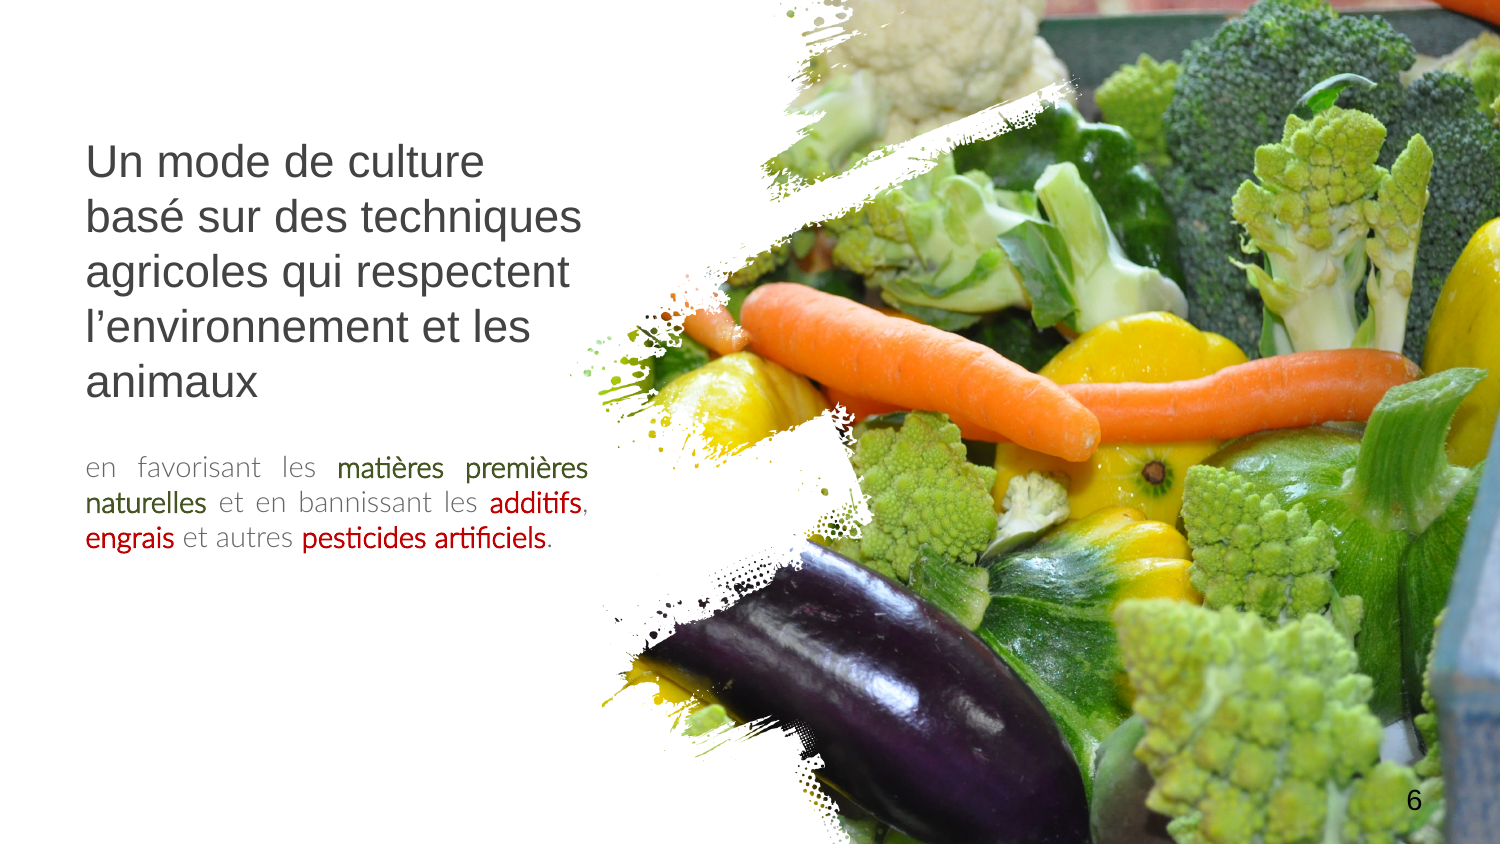

Un mode de culture basé sur des techniques agricoles qui respectent l’environnement et les animaux
en favorisant les matières premières naturelles et en bannissant les additifs, engrais et autres pesticides artificiels.
6